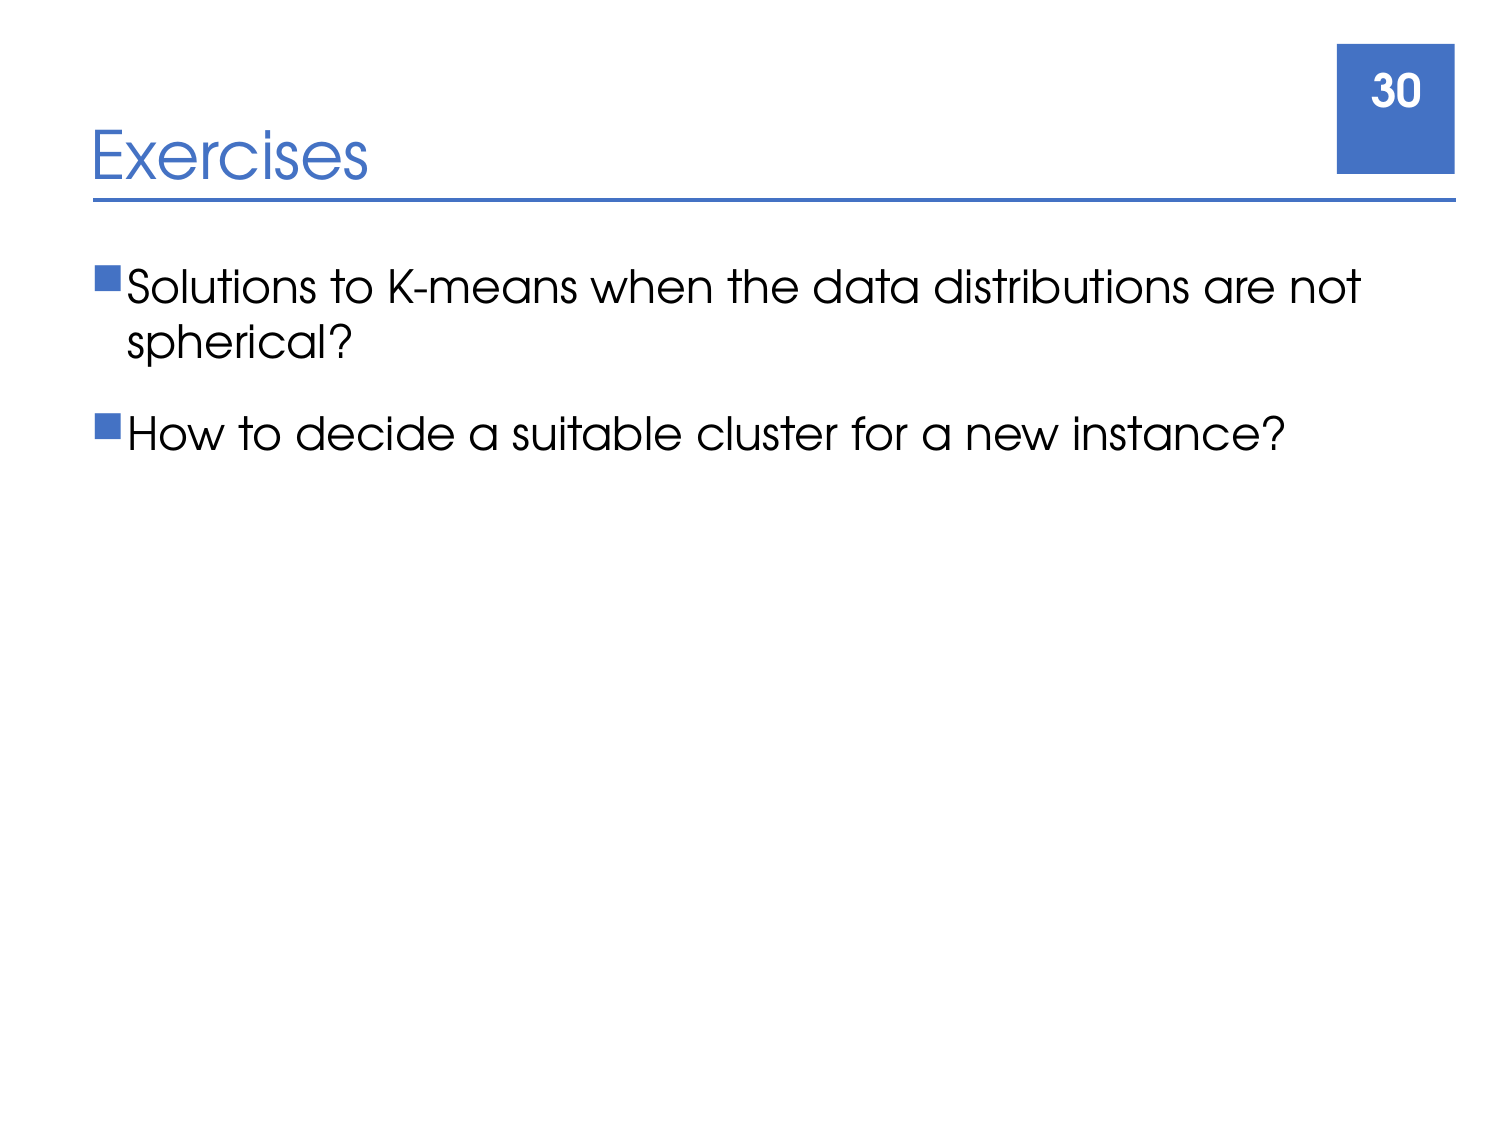

30
# Exercises

Solutions to K-means when the data distributions are not spherical?
How to decide a suitable cluster for a new instance?